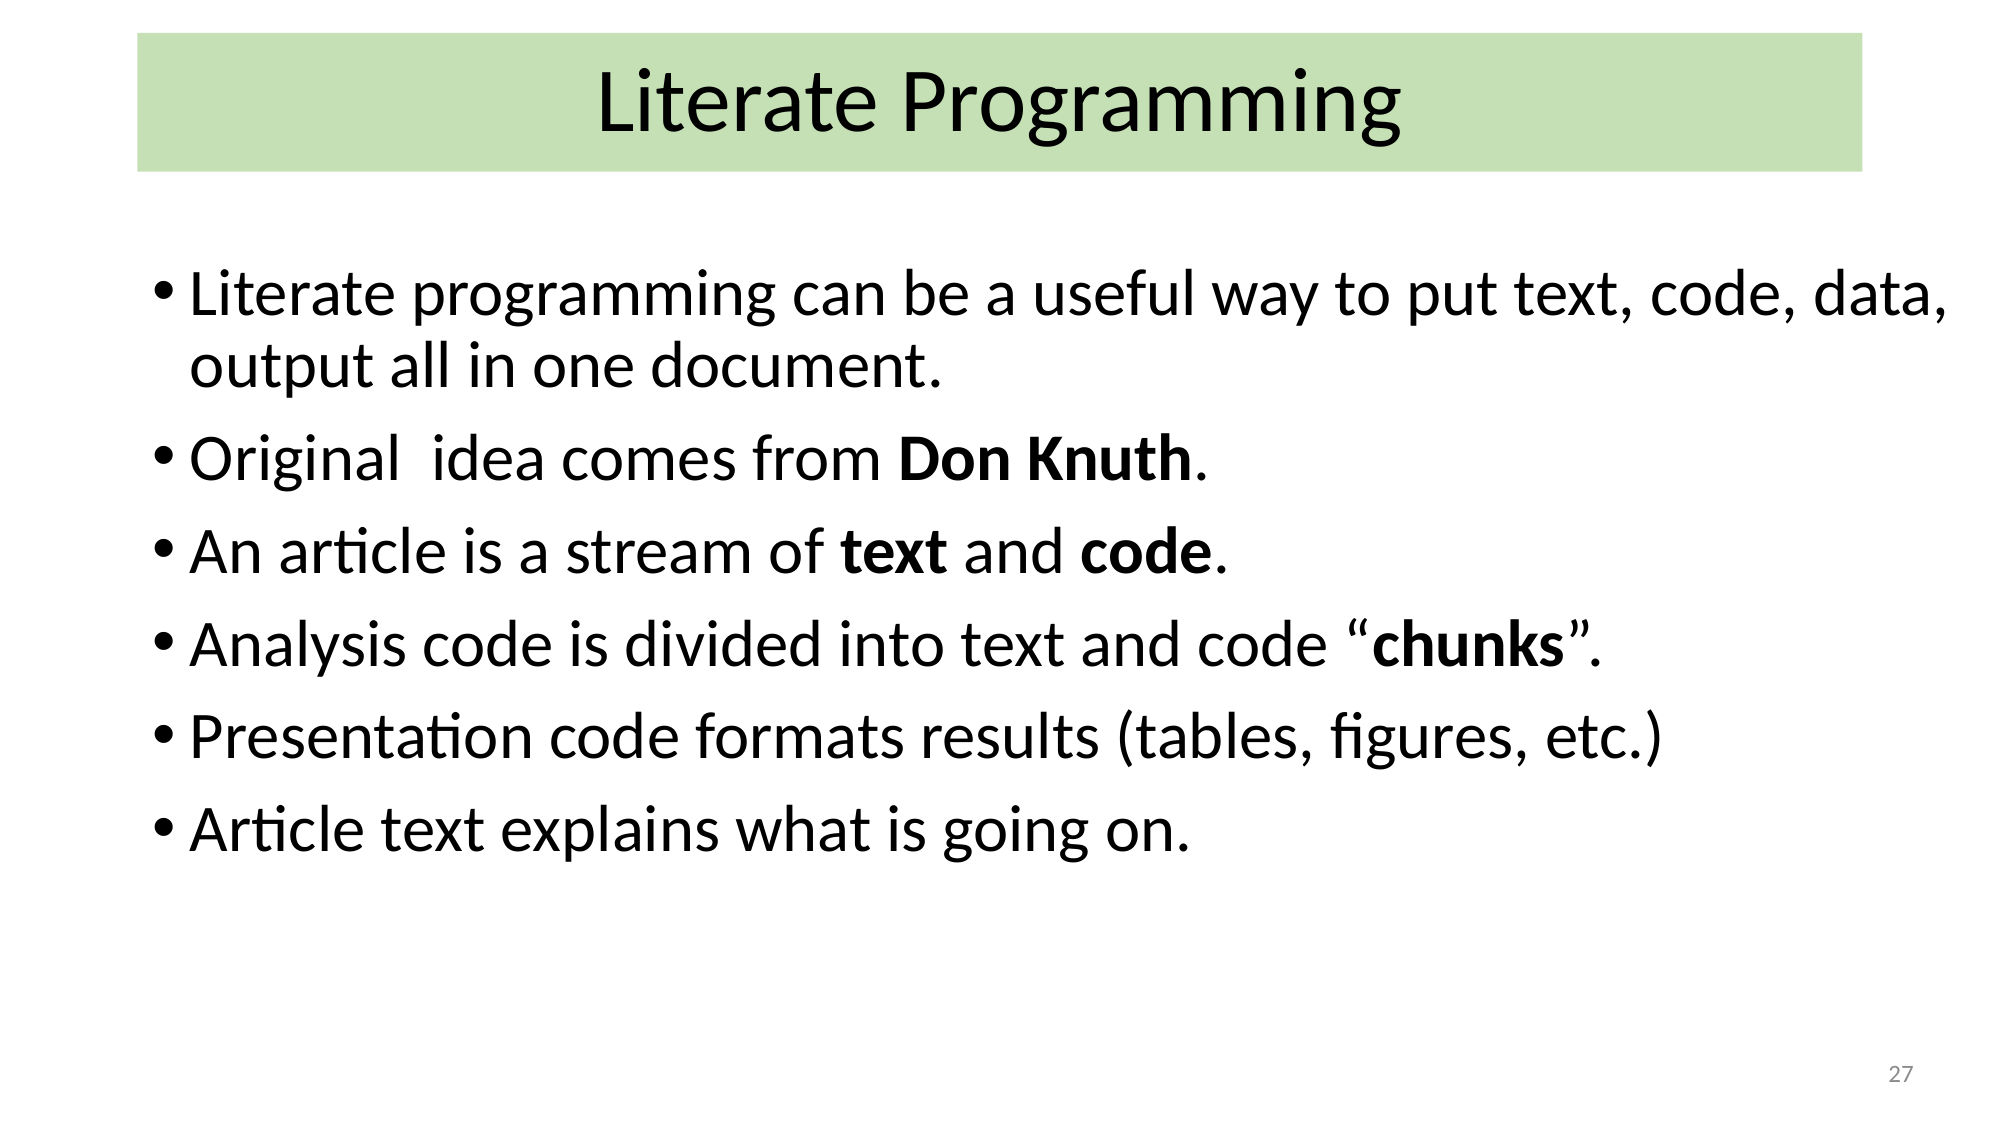

# Literate Programming
Literate programming can be a useful way to put text, code, data, output all in one document.
Original  idea comes from Don Knuth.
An article is a stream of text and code.
Analysis code is divided into text and code “chunks”.
Presentation code formats results (tables, figures, etc.)
Article text explains what is going on.

27